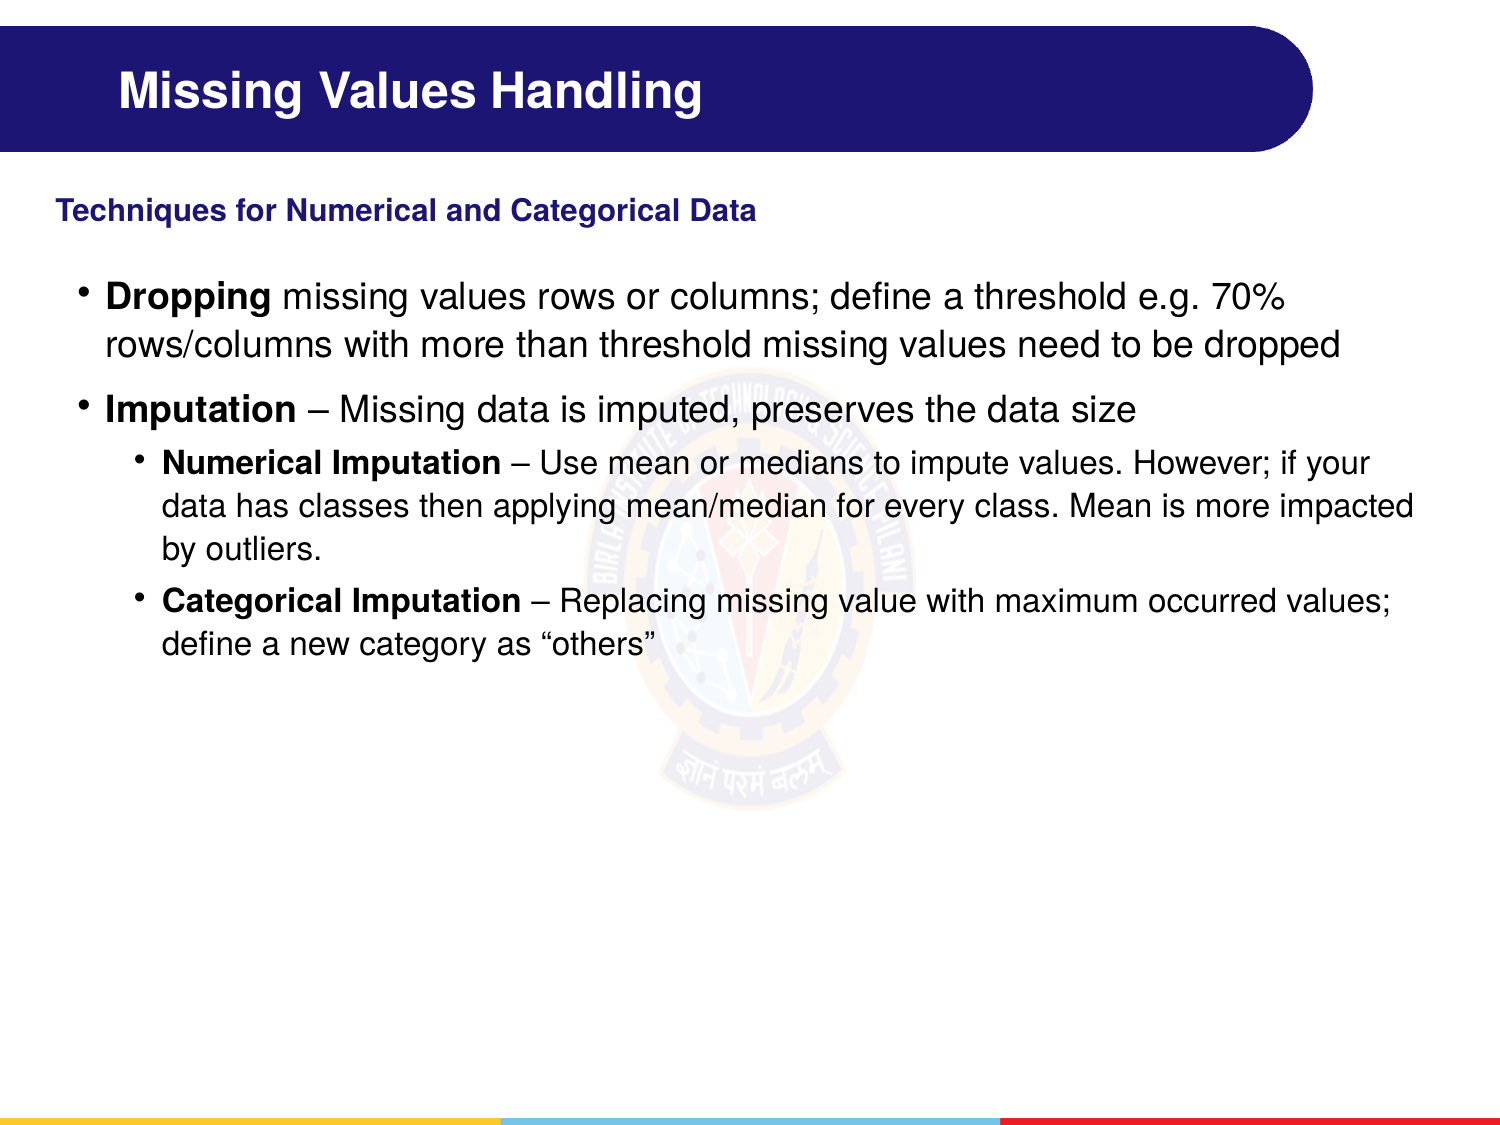

# Missing Values Handling
Techniques for Numerical and Categorical Data
Dropping missing values rows or columns; define a threshold e.g. 70% rows/columns with more than threshold missing values need to be dropped
Imputation – Missing data is imputed, preserves the data size
Numerical Imputation – Use mean or medians to impute values. However; if your data has classes then applying mean/median for every class. Mean is more impacted by outliers.
Categorical Imputation – Replacing missing value with maximum occurred values; define a new category as “others”